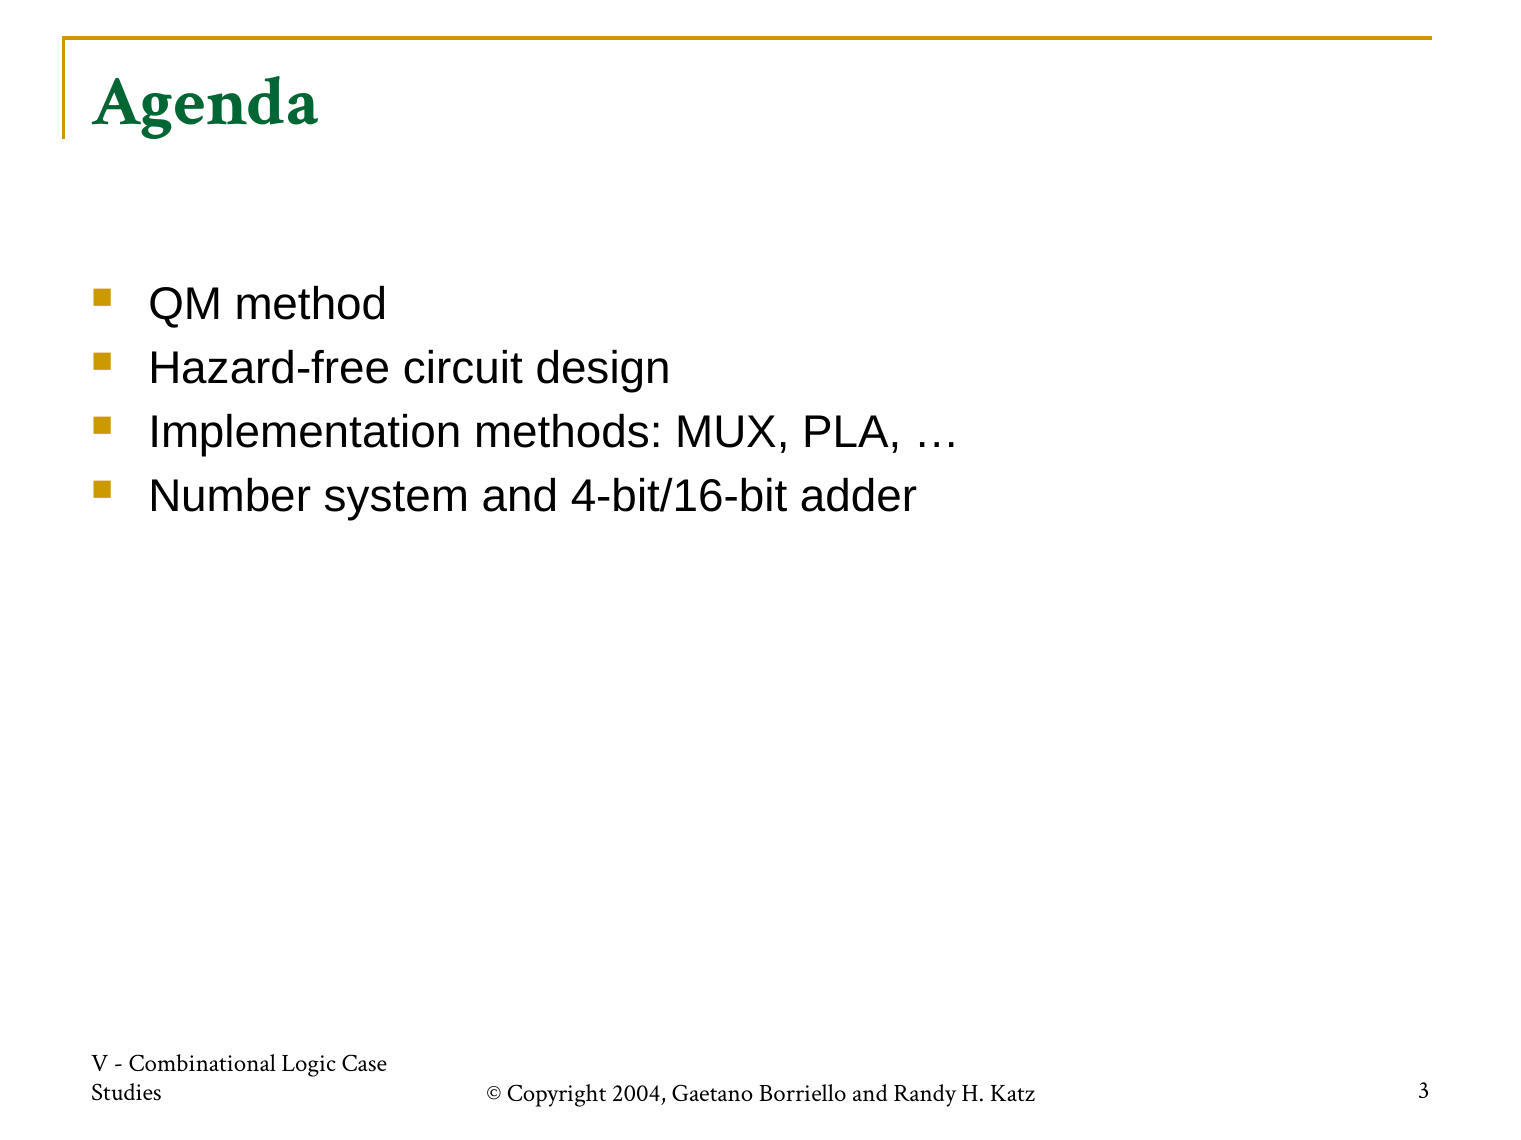

# Agenda
QM method
Hazard-free circuit design
Implementation methods: MUX, PLA, …
Number system and 4-bit/16-bit adder

V - Combinational Logic Case Studies
3
© Copyright 2004, Gaetano Borriello and Randy H. Katz